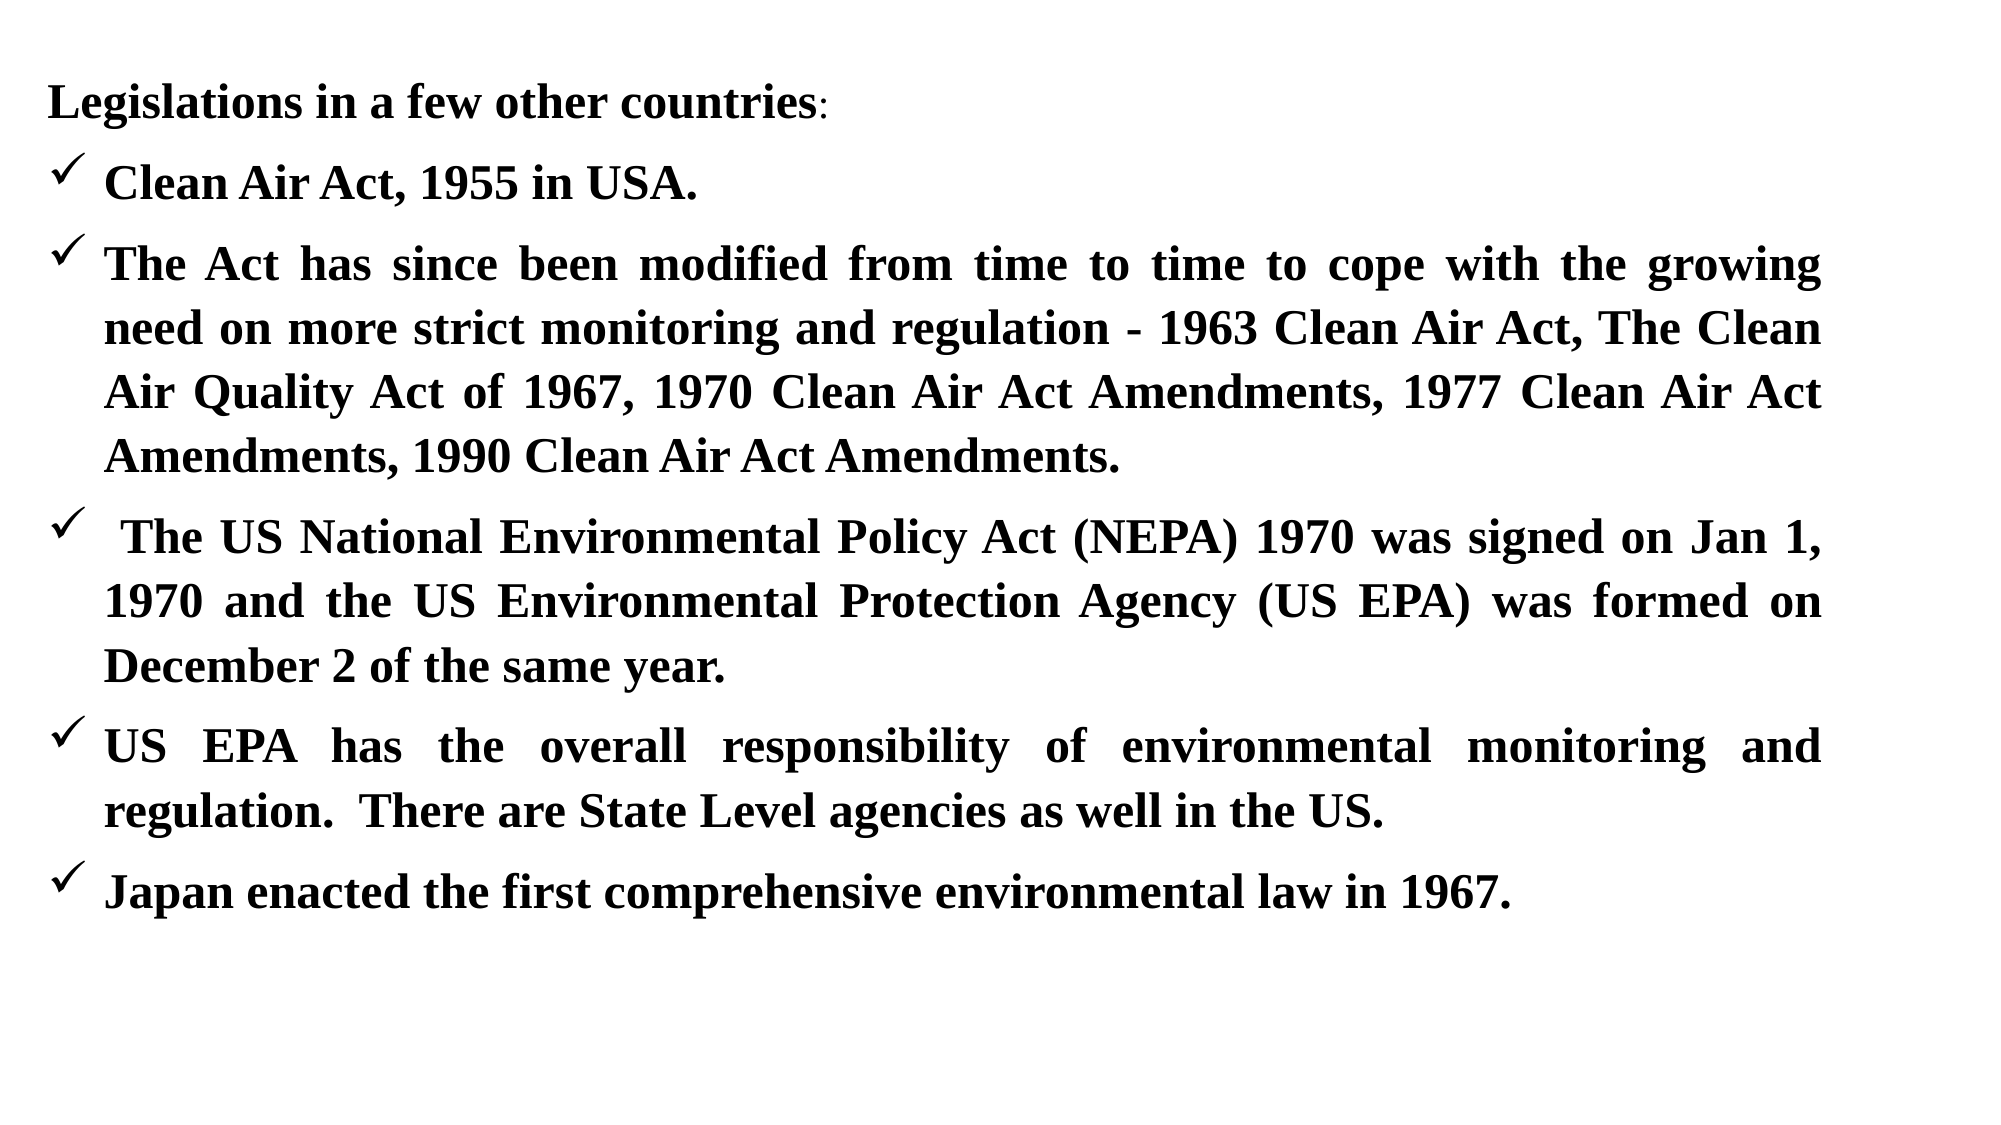

Legislations in a few other countries:
Clean Air Act, 1955 in USA.
The Act has since been modified from time to time to cope with the growing need on more strict monitoring and regulation - 1963 Clean Air Act, The Clean Air Quality Act of 1967, 1970 Clean Air Act Amendments, 1977 Clean Air Act Amendments, 1990 Clean Air Act Amendments.
 The US National Environmental Policy Act (NEPA) 1970 was signed on Jan 1, 1970 and the US Environmental Protection Agency (US EPA) was formed on December 2 of the same year.
US EPA has the overall responsibility of environmental monitoring and regulation.  There are State Level agencies as well in the US.
Japan enacted the first comprehensive environmental law in 1967.